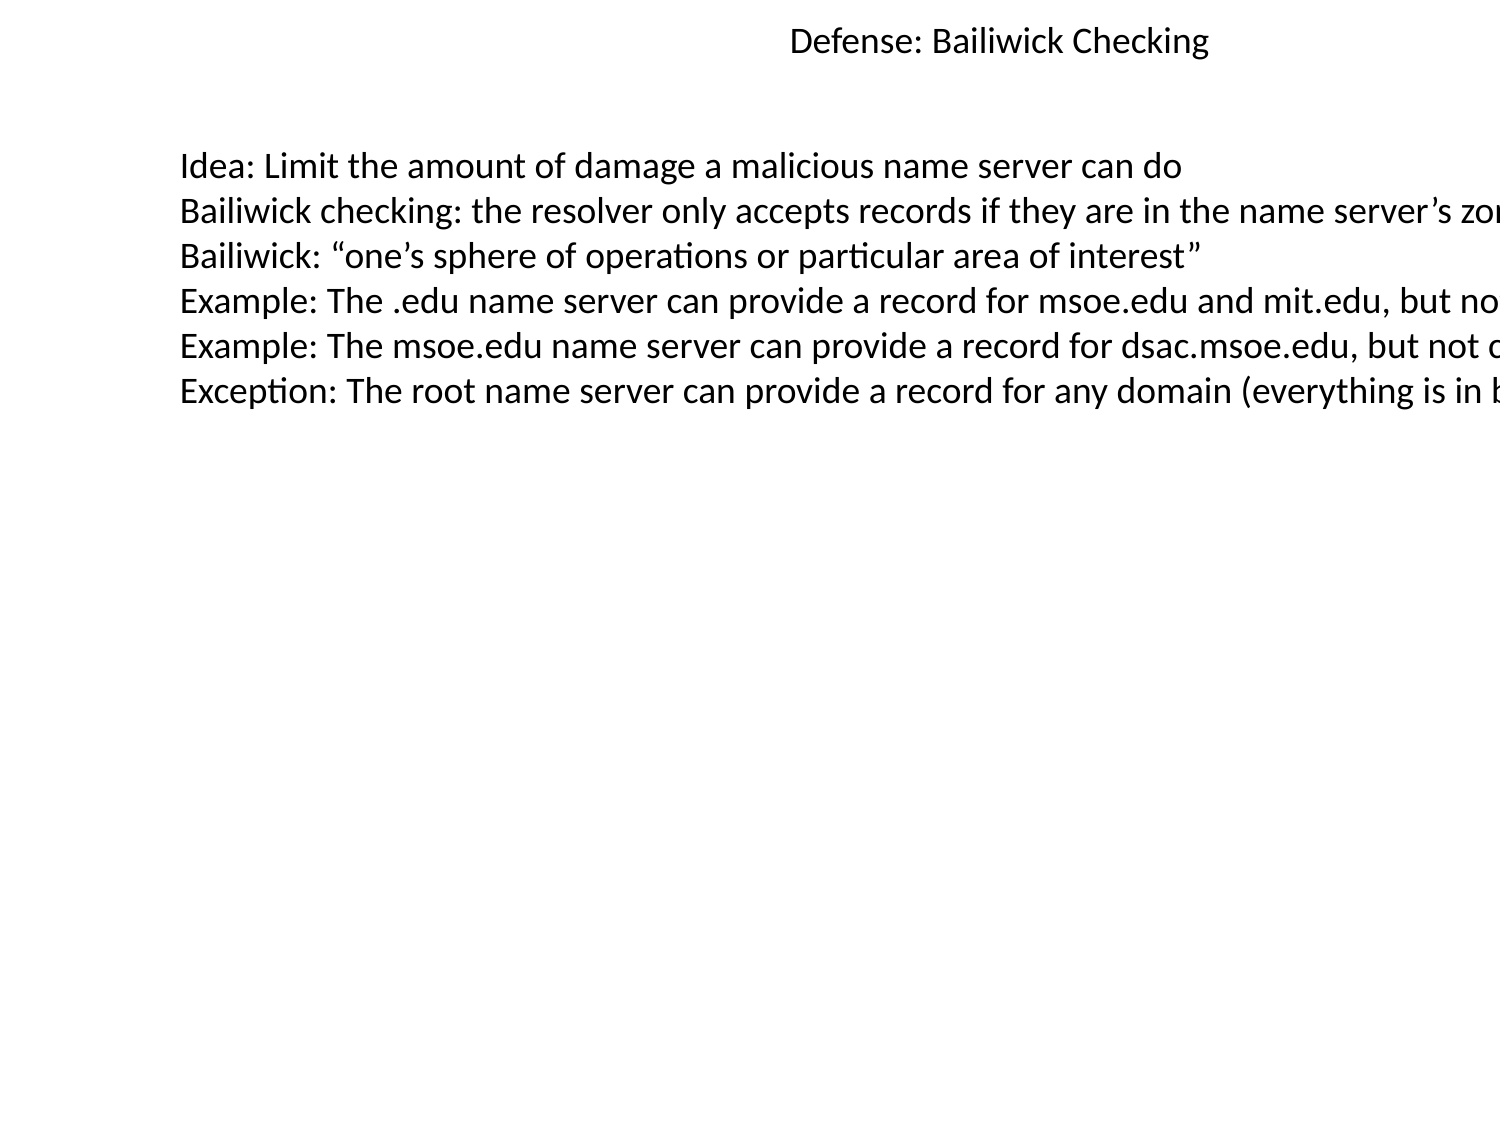

Defense: Bailiwick Checking
Idea: Limit the amount of damage a malicious name server can do
Bailiwick checking: the resolver only accepts records if they are in the name server’s zone
Bailiwick: “one’s sphere of operations or particular area of interest”
Example: The .edu name server can provide a record for msoe.edu and mit.edu, but not google.com
Example: The msoe.edu name server can provide a record for dsac.msoe.edu, but not cs.uchicago.edu
Exception: The root name server can provide a record for any domain (everything is in bailiwick for the root)